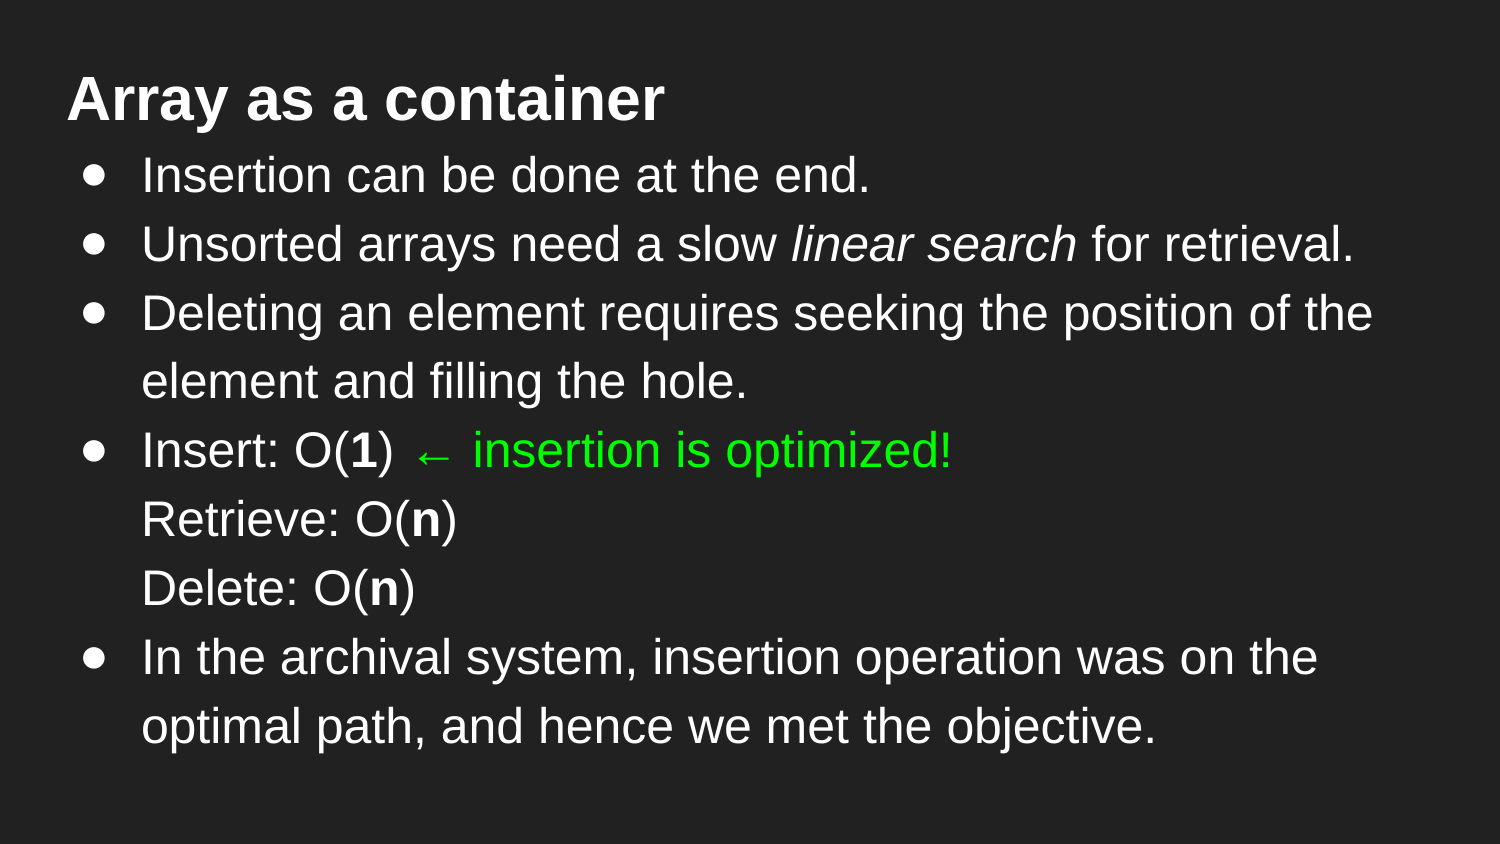

Array as a container
Insertion can be done at the end.
Unsorted arrays need a slow linear search for retrieval.
Deleting an element requires seeking the position of the element and filling the hole.
Insert: O(1) ← insertion is optimized!
Retrieve: O(n)
Delete: O(n)
In the archival system, insertion operation was on the optimal path, and hence we met the objective.